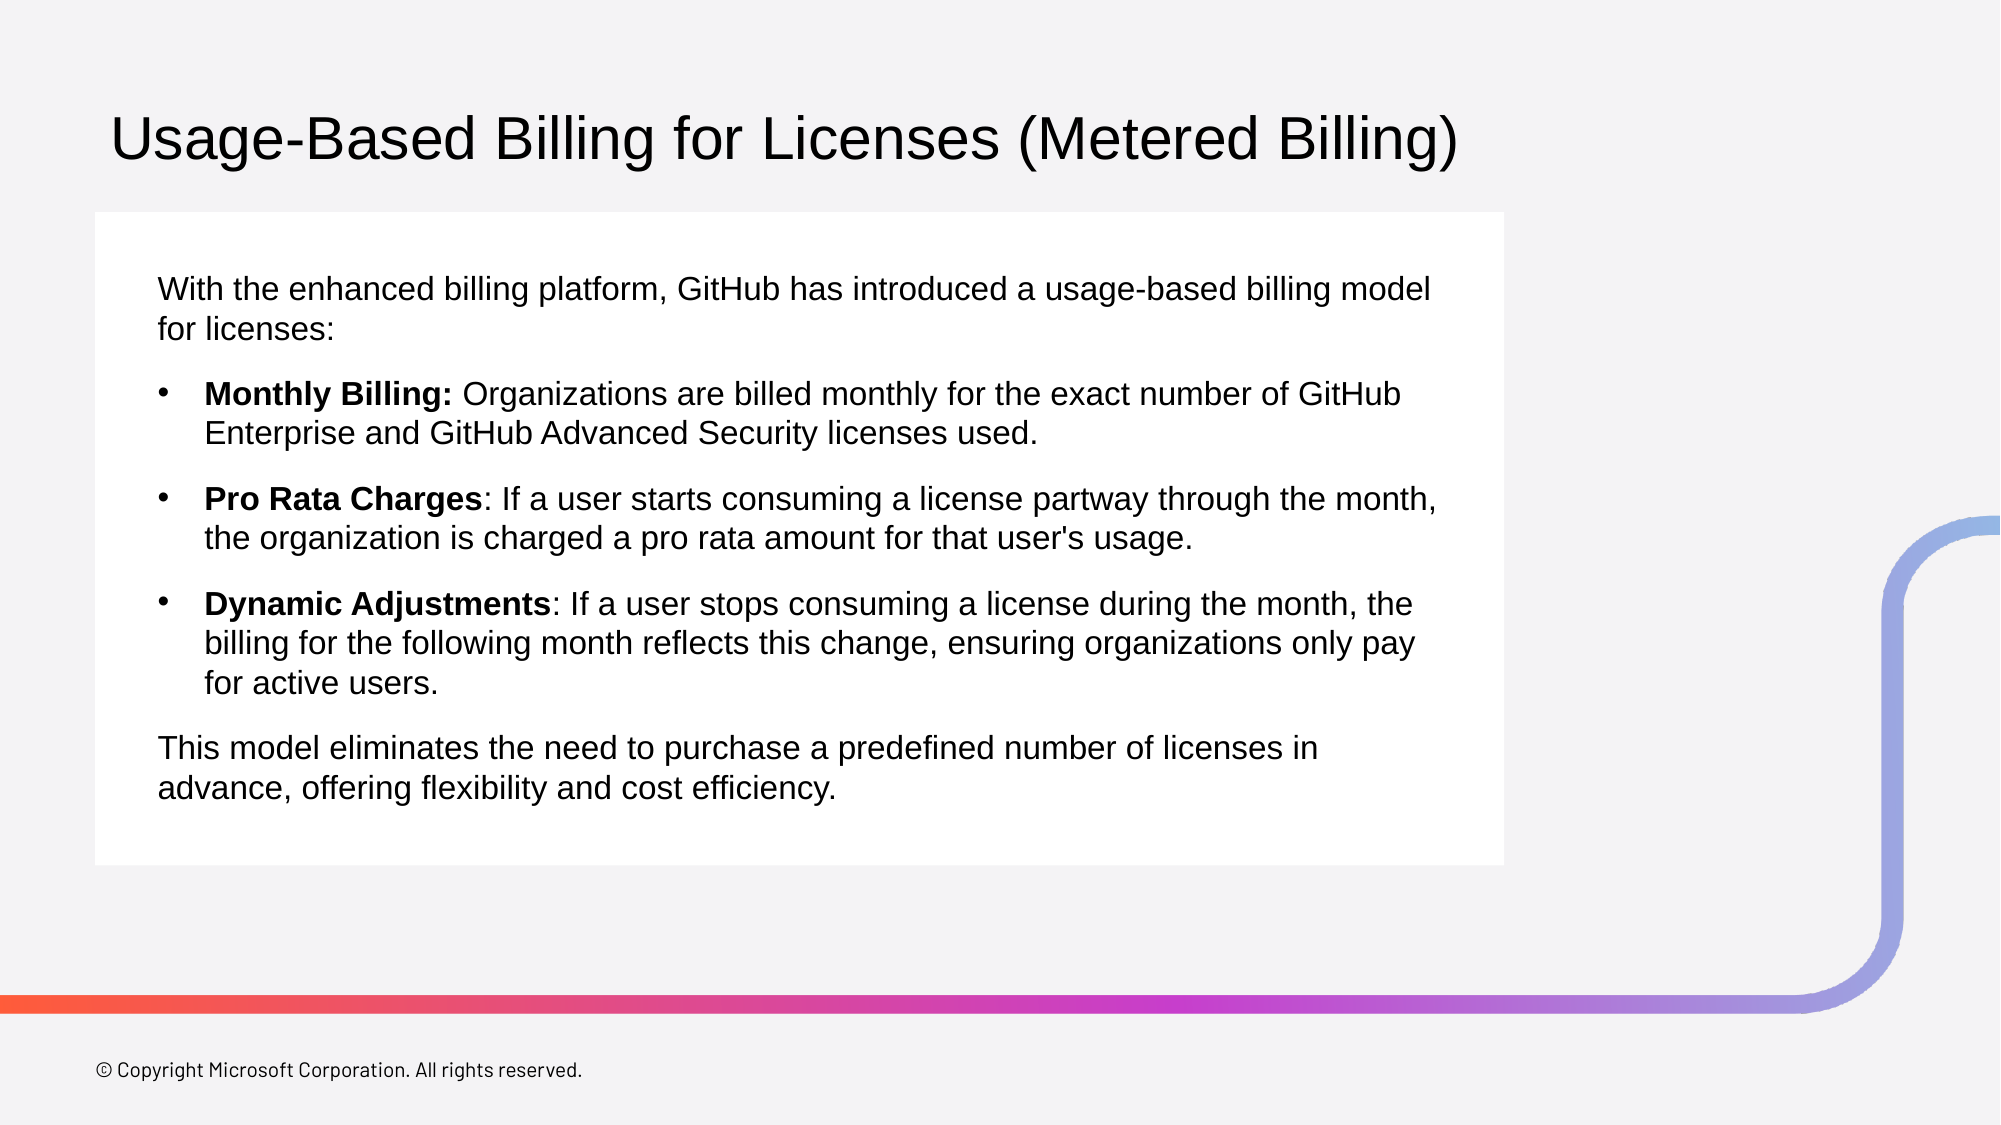

# Usage-Based Billing for Licenses (Metered Billing)

With the enhanced billing platform, GitHub has introduced a usage-based billing model for licenses:
Monthly Billing: Organizations are billed monthly for the exact number of GitHub Enterprise and GitHub Advanced Security licenses used.
Pro Rata Charges: If a user starts consuming a license partway through the month, the organization is charged a pro rata amount for that user's usage.
Dynamic Adjustments: If a user stops consuming a license during the month, the billing for the following month reflects this change, ensuring organizations only pay for active users.
This model eliminates the need to purchase a predefined number of licenses in advance, offering flexibility and cost efficiency.
© Copyright Microsoft Corporation. All rights reserved.